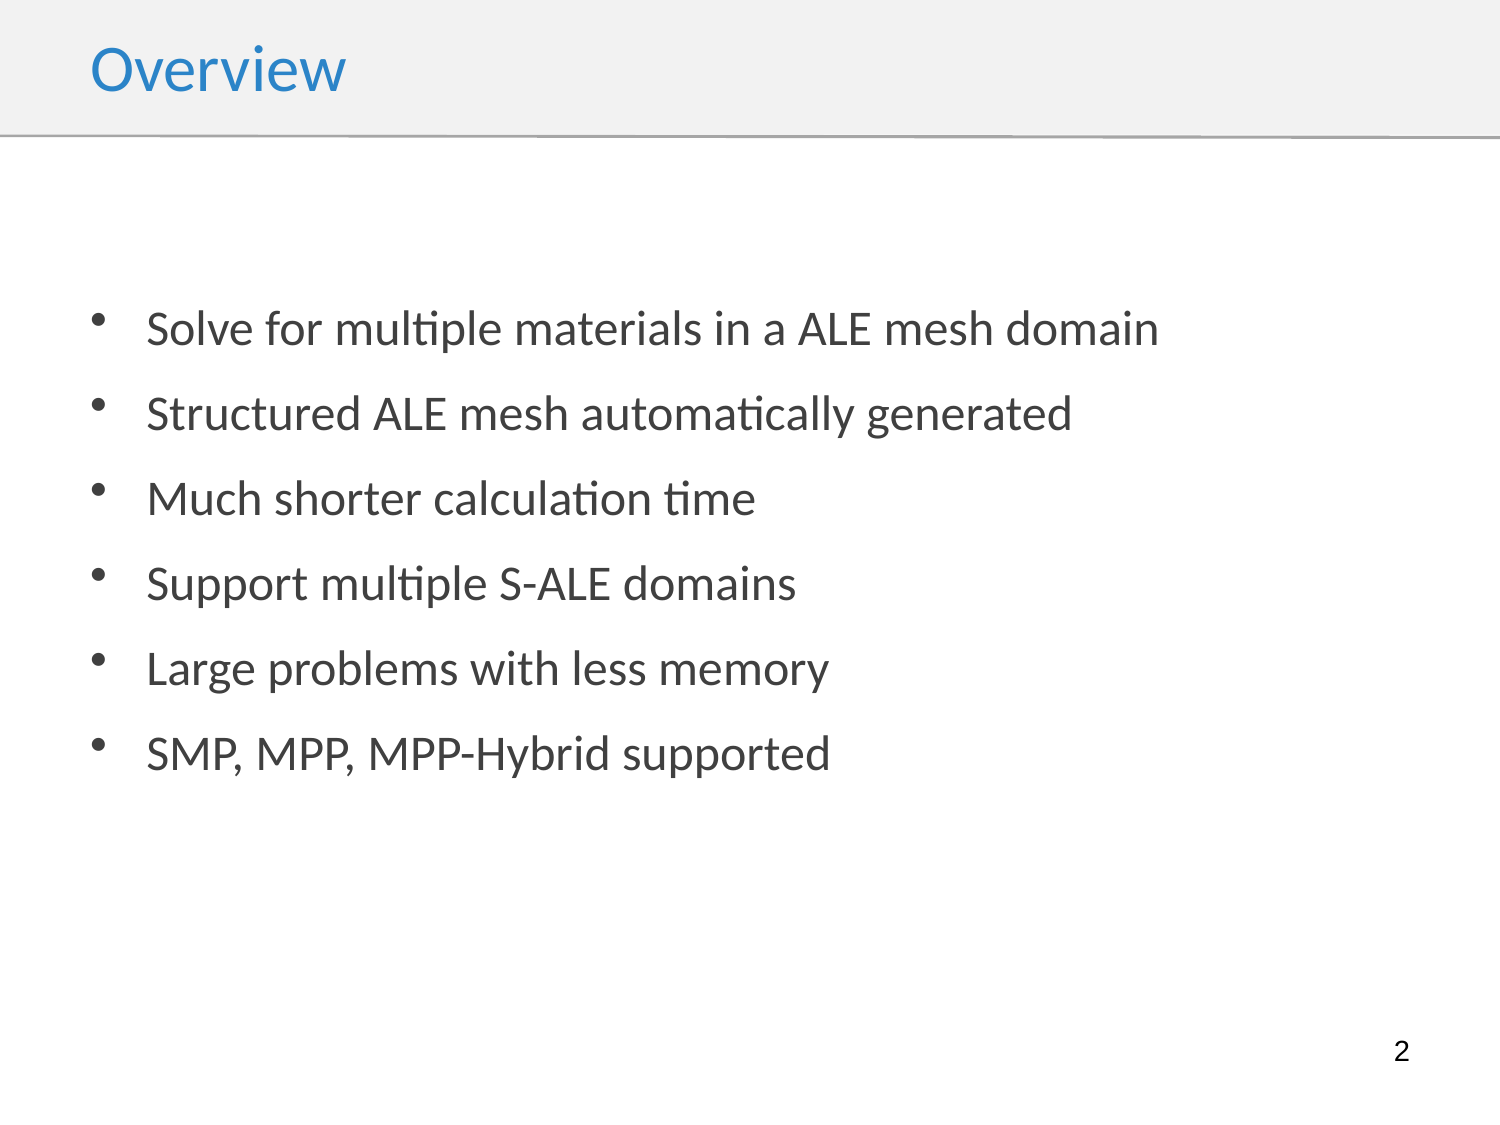

# Overview

Solve for multiple materials in a ALE mesh domain
Structured ALE mesh automatically generated
Much shorter calculation time
Support multiple S-ALE domains
Large problems with less memory
SMP, MPP, MPP-Hybrid supported
2